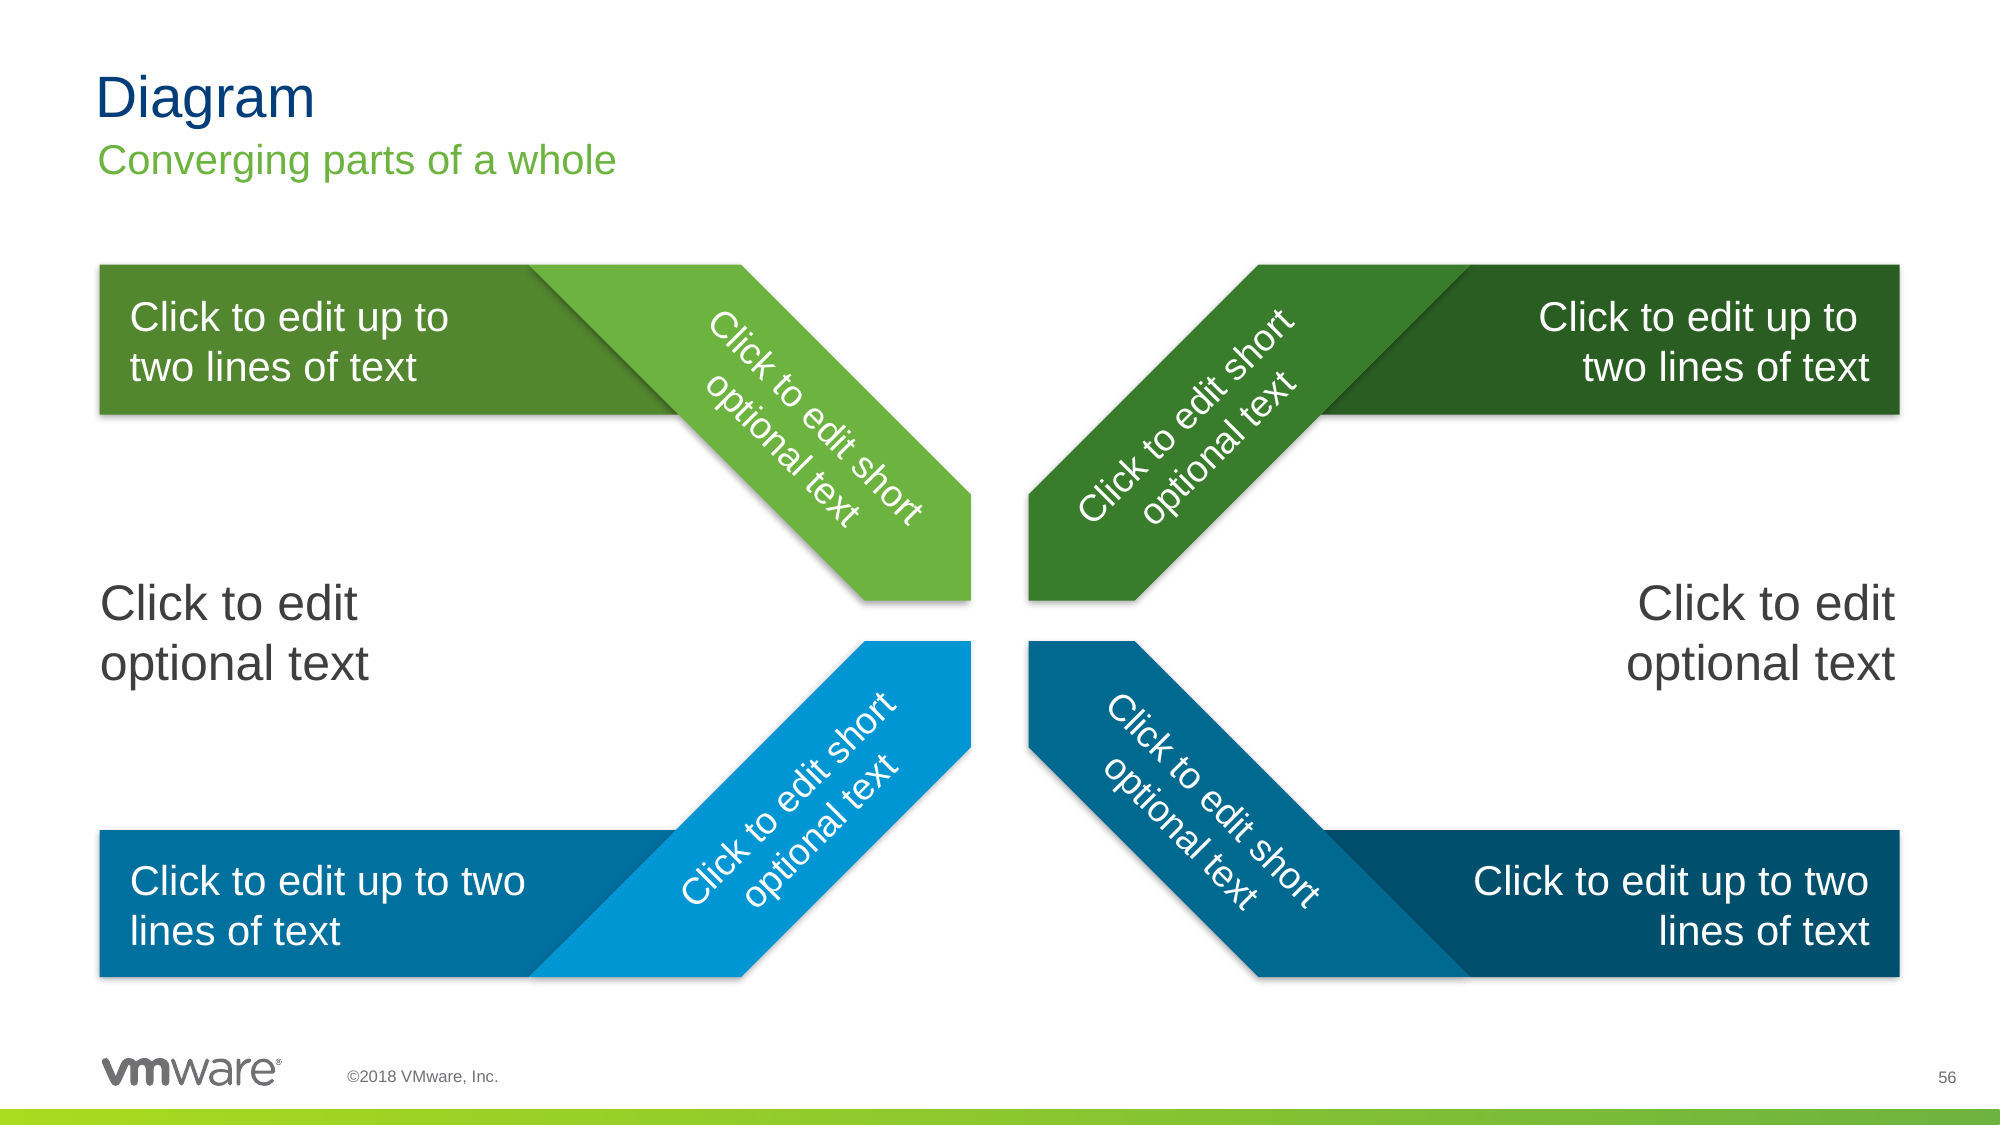

# Diagram
Converging parts of a whole
Click to edit up to
two lines of text
Click to edit up to
two lines of text

Click to edit short optional text
Click to edit short optional text
Click to edit optional text
Click to edit optional text

Click to edit short optional text
Click to edit short optional text
Click to edit up to two lines of text
Click to edit up to two lines of text